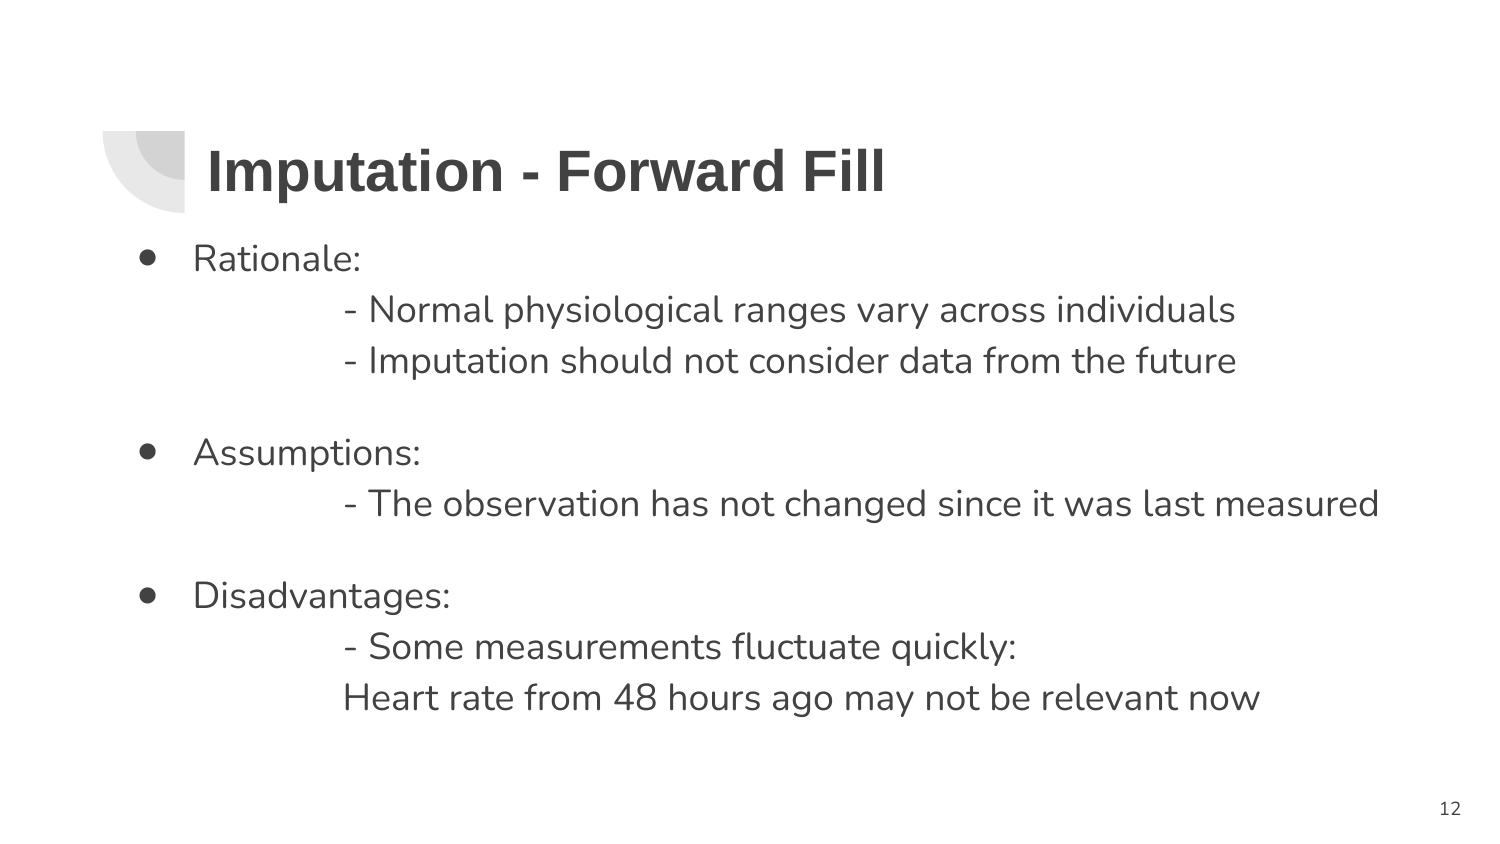

Imputation - Forward Fill

Rationale:
	- Normal physiological ranges vary across individuals
	- Imputation should not consider data from the future
Assumptions:
	- The observation has not changed since it was last measured
Disadvantages:
	- Some measurements fluctuate quickly:
	Heart rate from 48 hours ago may not be relevant now
12